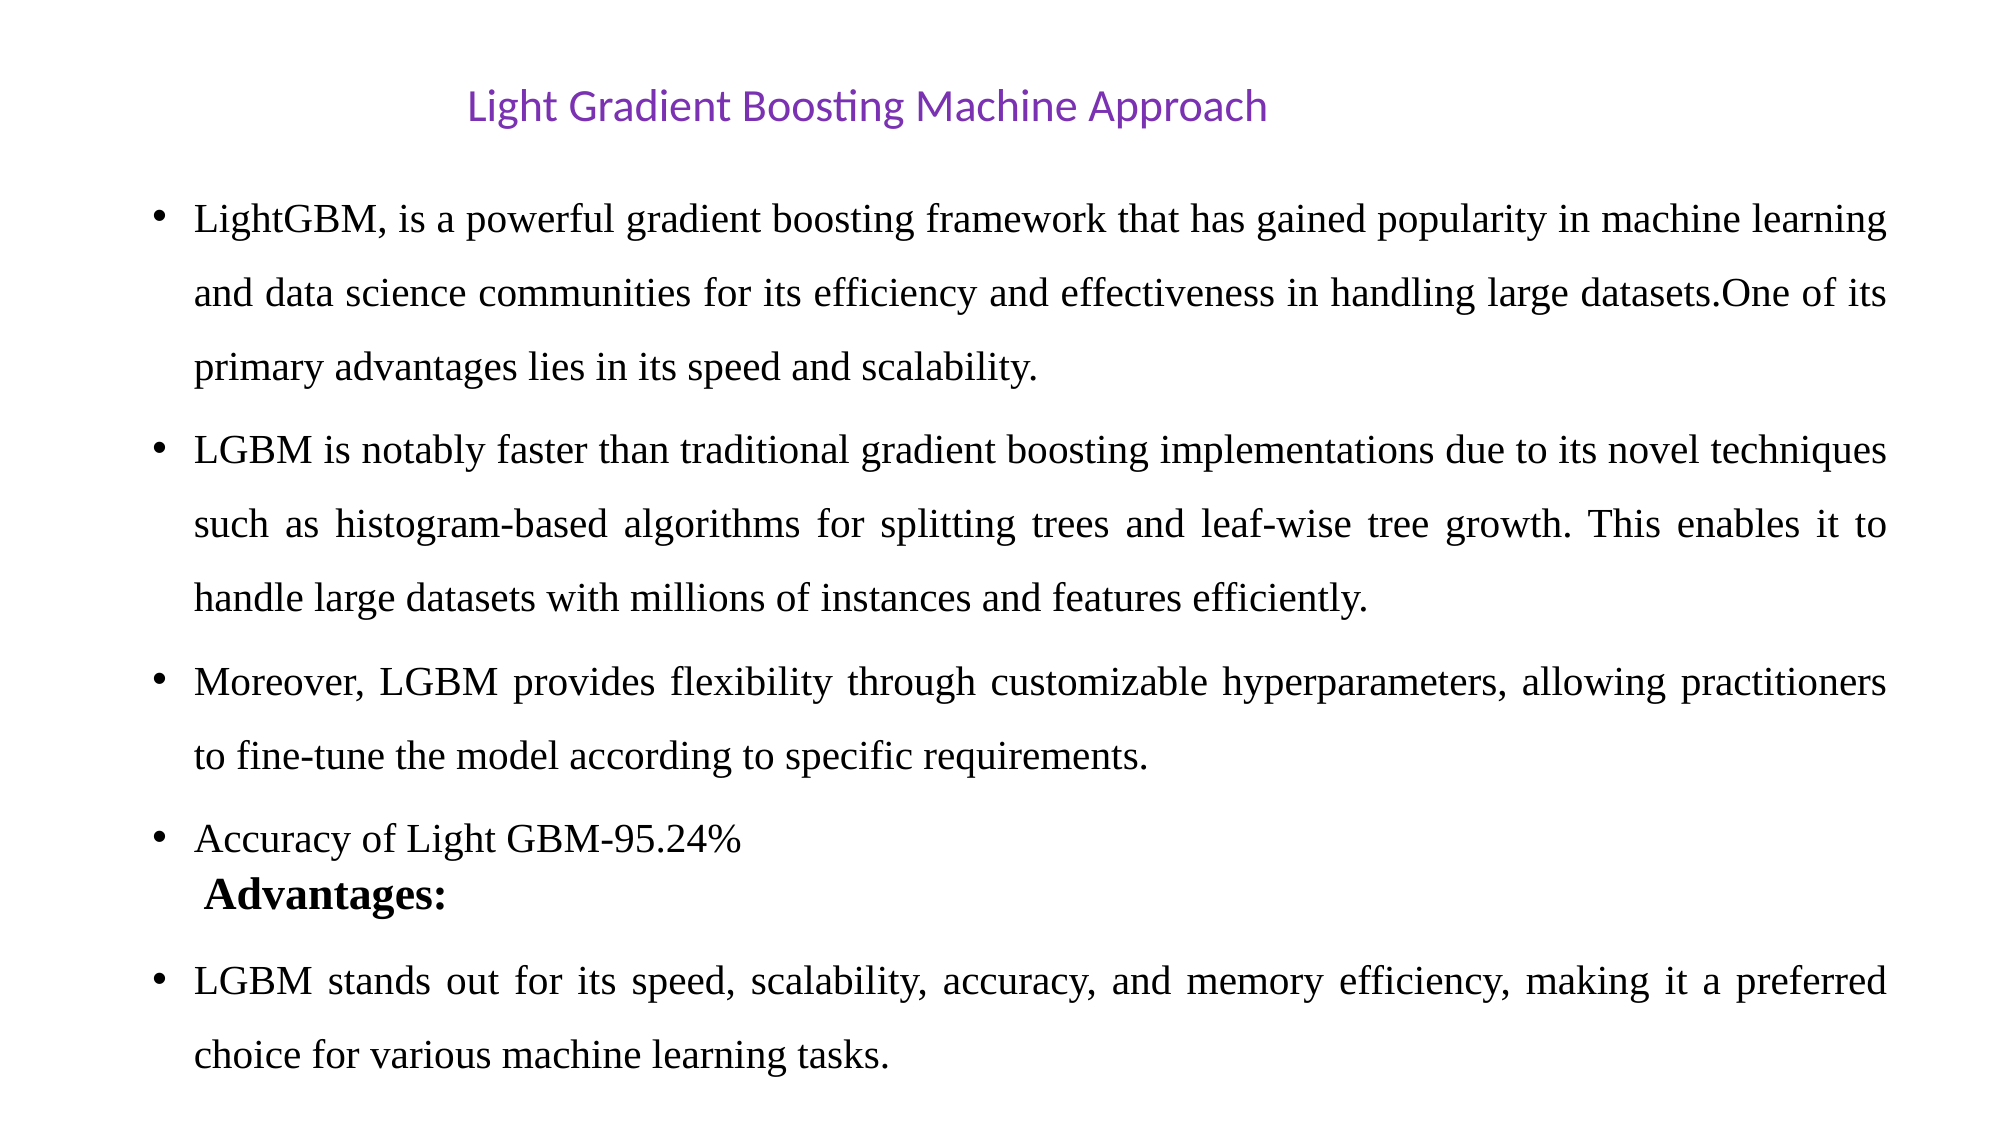

# Light Gradient Boosting Machine Approach
LightGBM, is a powerful gradient boosting framework that has gained popularity in machine learning and data science communities for its efficiency and effectiveness in handling large datasets.One of its primary advantages lies in its speed and scalability.
LGBM is notably faster than traditional gradient boosting implementations due to its novel techniques such as histogram-based algorithms for splitting trees and leaf-wise tree growth. This enables it to handle large datasets with millions of instances and features efficiently.
Moreover, LGBM provides flexibility through customizable hyperparameters, allowing practitioners to fine-tune the model according to specific requirements.
Accuracy of Light GBM-95.24%
     Advantages:
LGBM stands out for its speed, scalability, accuracy, and memory efficiency, making it a preferred choice for various machine learning tasks.